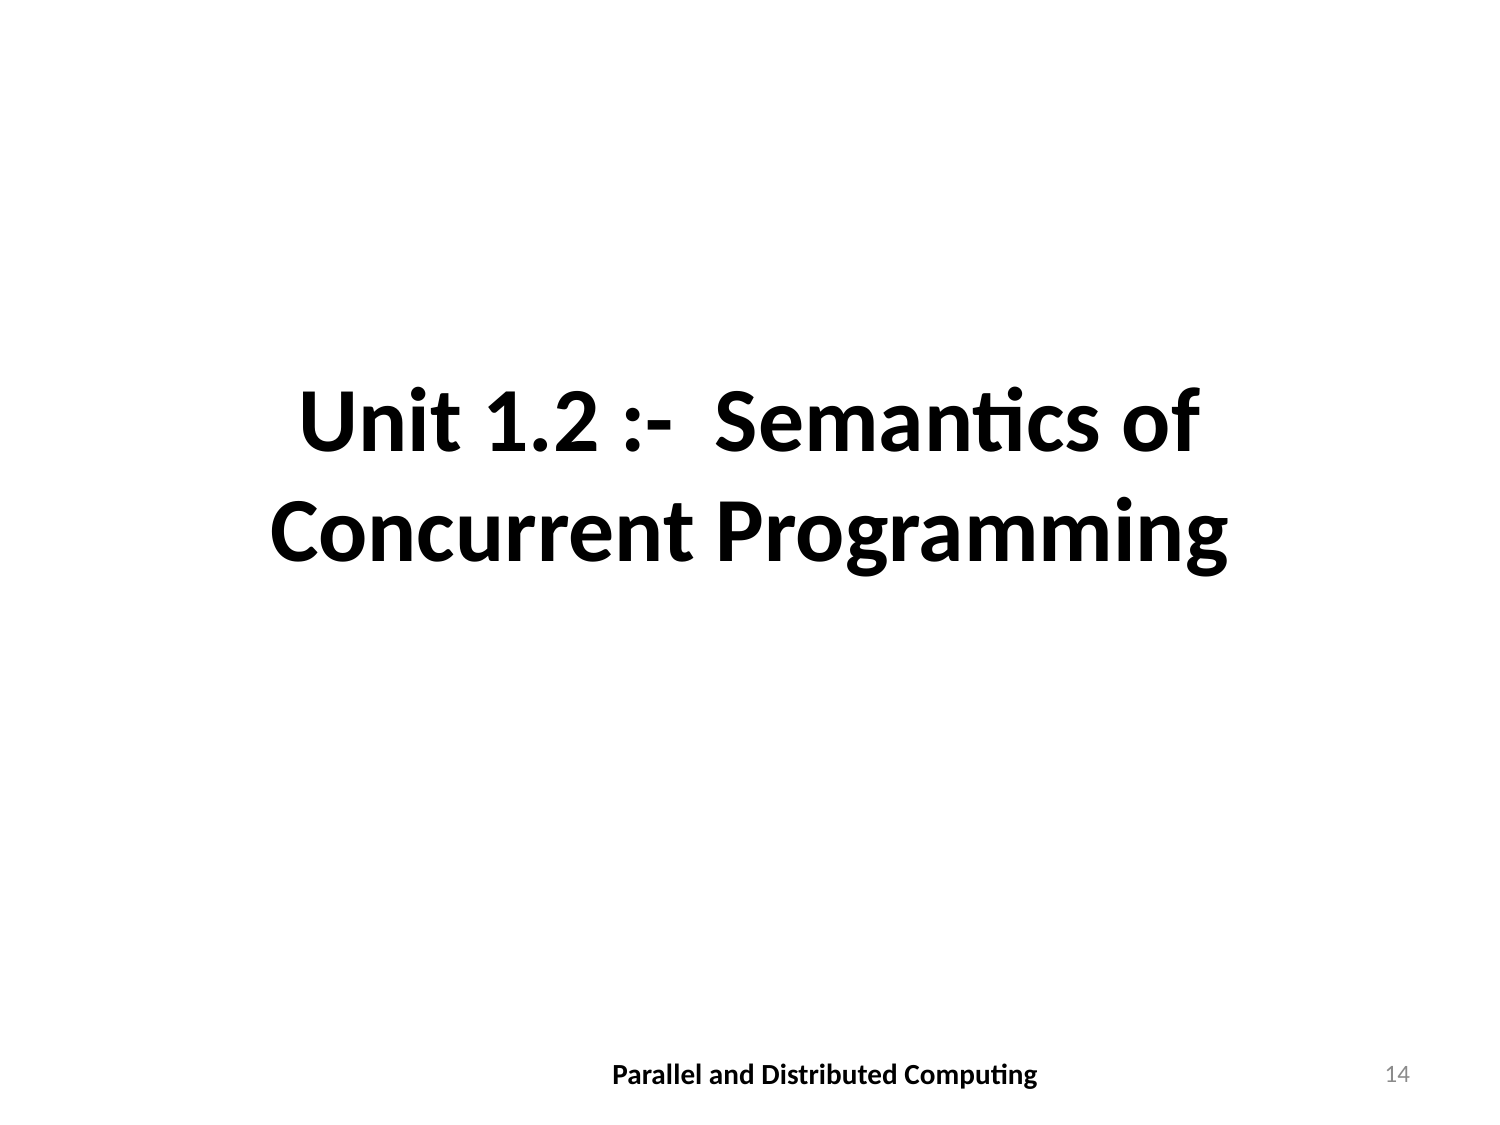

# Unit 1.2 :-  Semantics of Concurrent Programming
Parallel and Distributed Computing
14